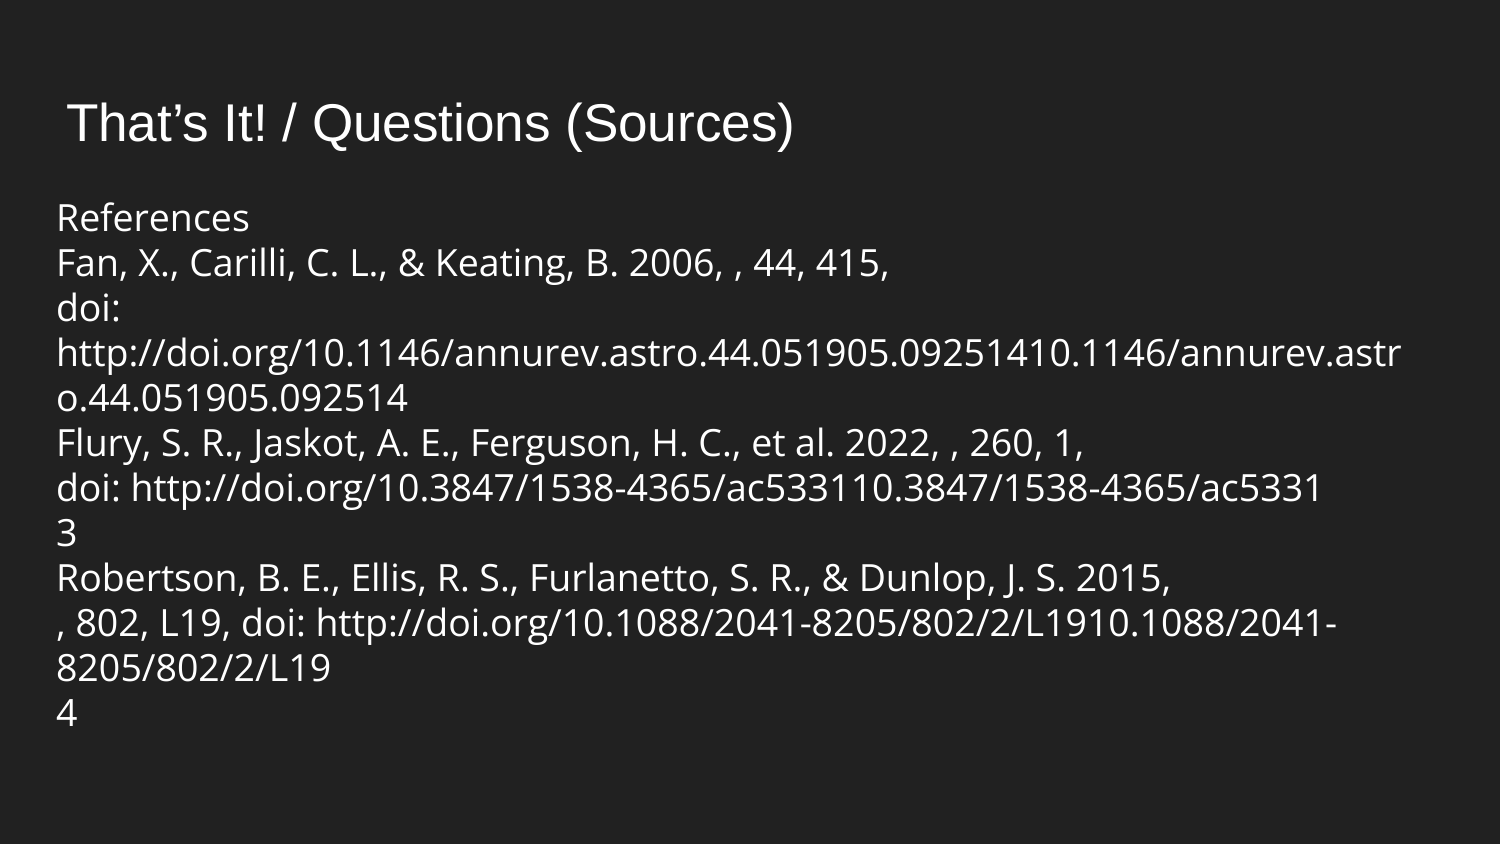

# That’s It! / Questions (Sources)
References
Fan, X., Carilli, C. L., & Keating, B. 2006, , 44, 415,
doi: http://doi.org/10.1146/annurev.astro.44.051905.09251410.1146/annurev.astro.44.051905.092514
Flury, S. R., Jaskot, A. E., Ferguson, H. C., et al. 2022, , 260, 1,
doi: http://doi.org/10.3847/1538-4365/ac533110.3847/1538-4365/ac5331
3
Robertson, B. E., Ellis, R. S., Furlanetto, S. R., & Dunlop, J. S. 2015,
, 802, L19, doi: http://doi.org/10.1088/2041-8205/802/2/L1910.1088/2041-
8205/802/2/L19
4